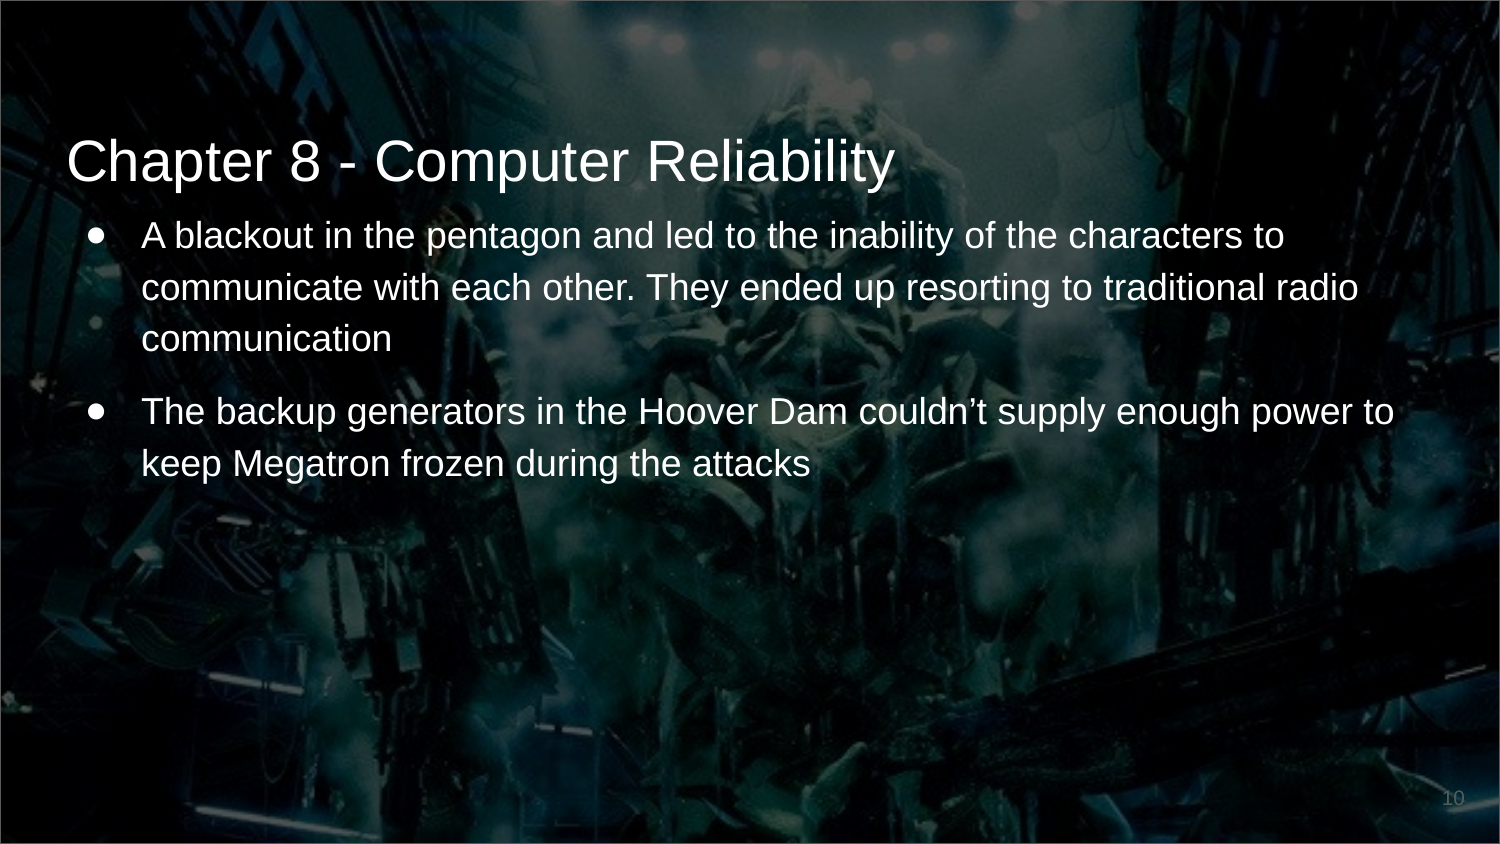

# Chapter 8 - Computer Reliability
A blackout in the pentagon and led to the inability of the characters to communicate with each other. They ended up resorting to traditional radio communication
The backup generators in the Hoover Dam couldn’t supply enough power to keep Megatron frozen during the attacks
10